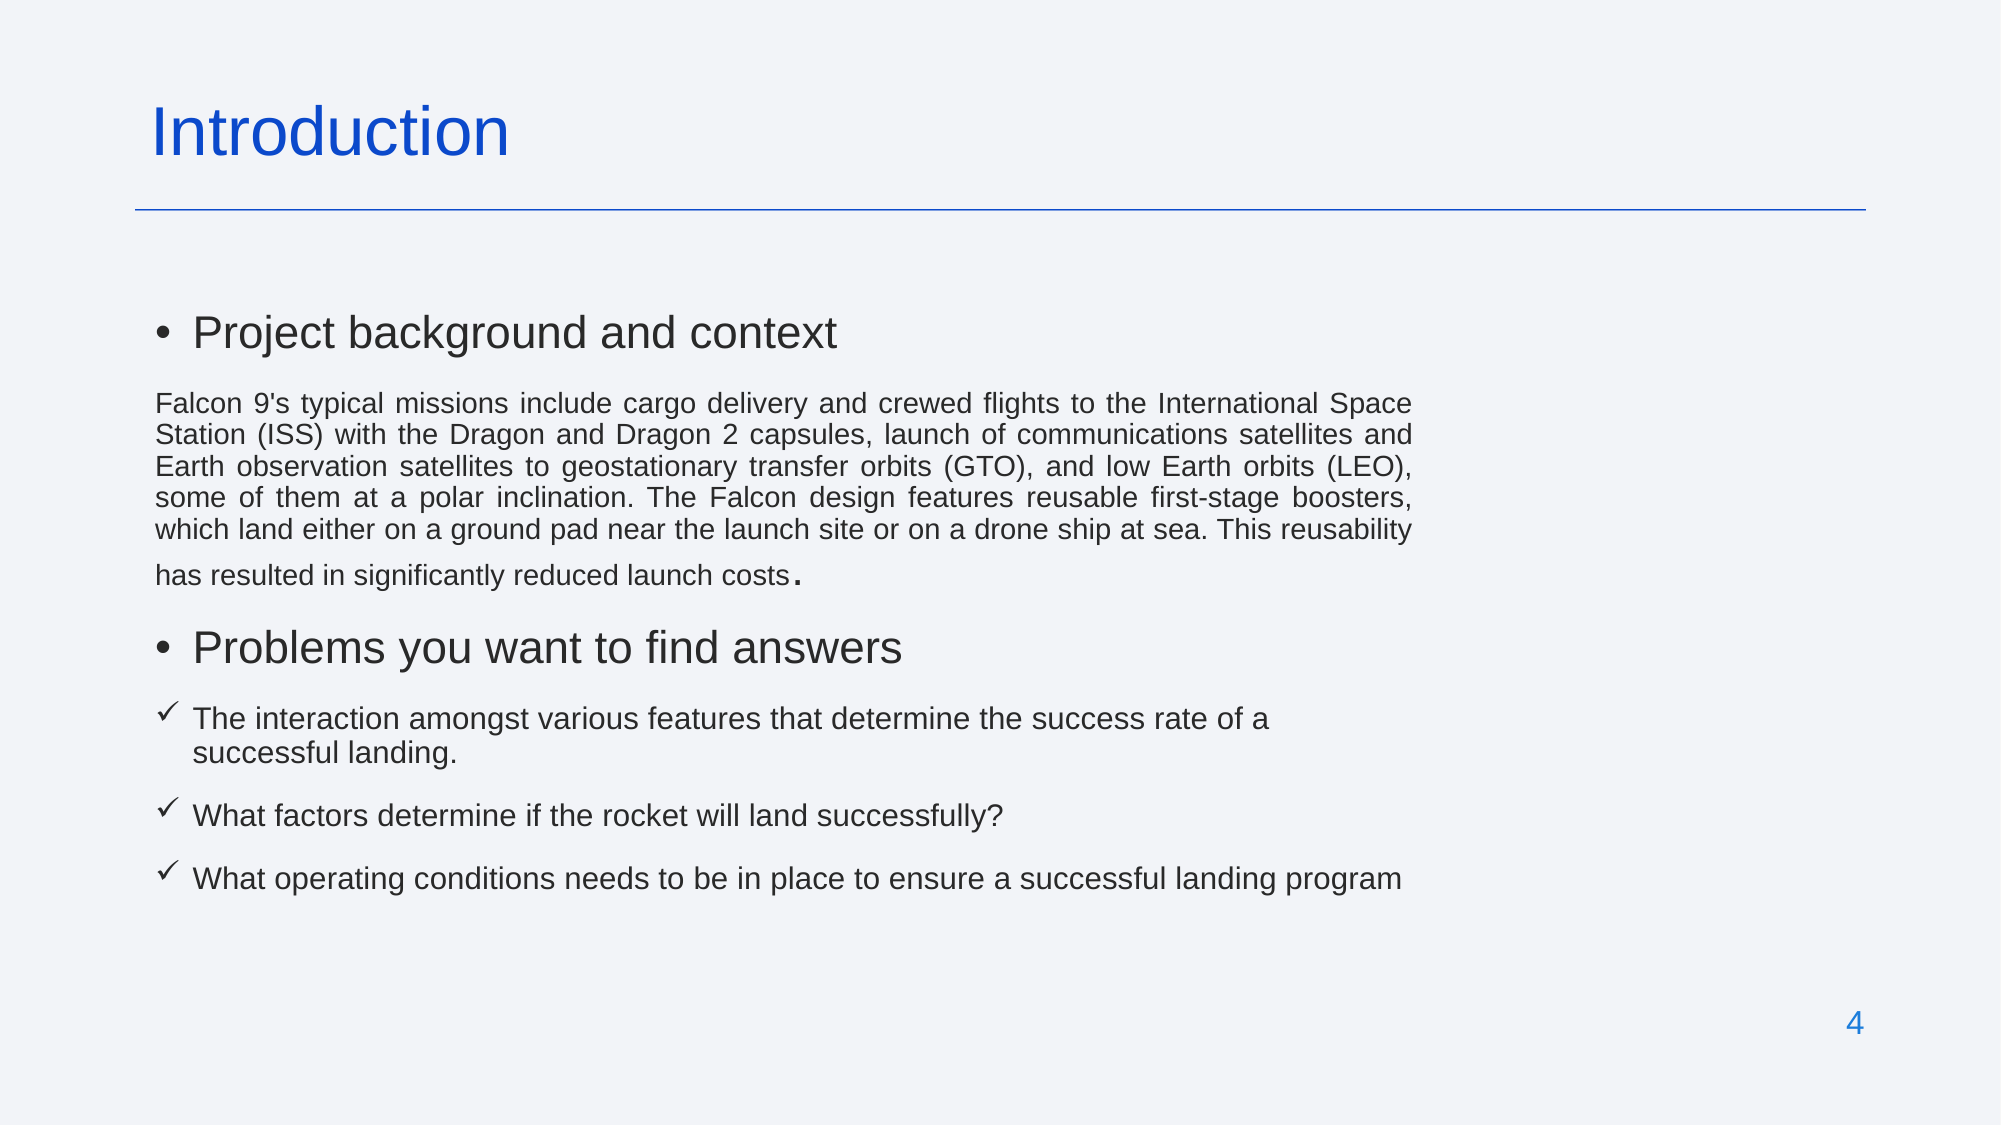

Introduction
Project background and context
Falcon 9's typical missions include cargo delivery and crewed flights to the International Space Station (ISS) with the Dragon and Dragon 2 capsules, launch of communications satellites and Earth observation satellites to geostationary transfer orbits (GTO), and low Earth orbits (LEO), some of them at a polar inclination. The Falcon design features reusable first-stage boosters, which land either on a ground pad near the launch site or on a drone ship at sea. This reusability has resulted in significantly reduced launch costs.
Problems you want to find answers
The interaction amongst various features that determine the success rate of a successful landing.
What factors determine if the rocket will land successfully?
What operating conditions needs to be in place to ensure a successful landing program

4